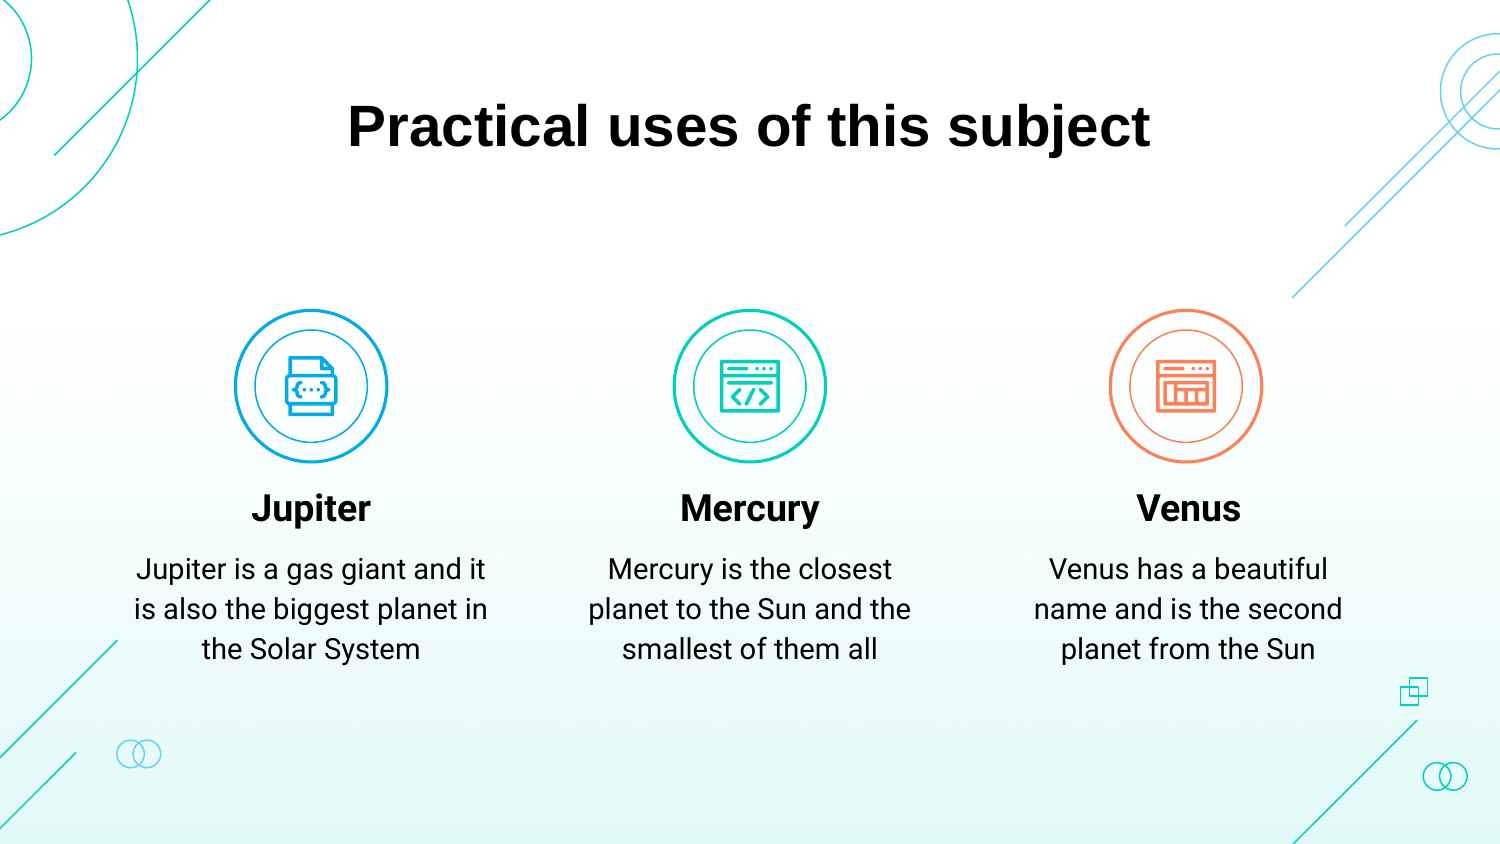

# Practical uses of this subject

Jupiter
Mercury
Venus
Jupiter is a gas giant and it is also the biggest planet in the Solar System
Mercury is the closest planet to the Sun and the smallest of them all
Venus has a beautiful name and is the second planet from the Sun